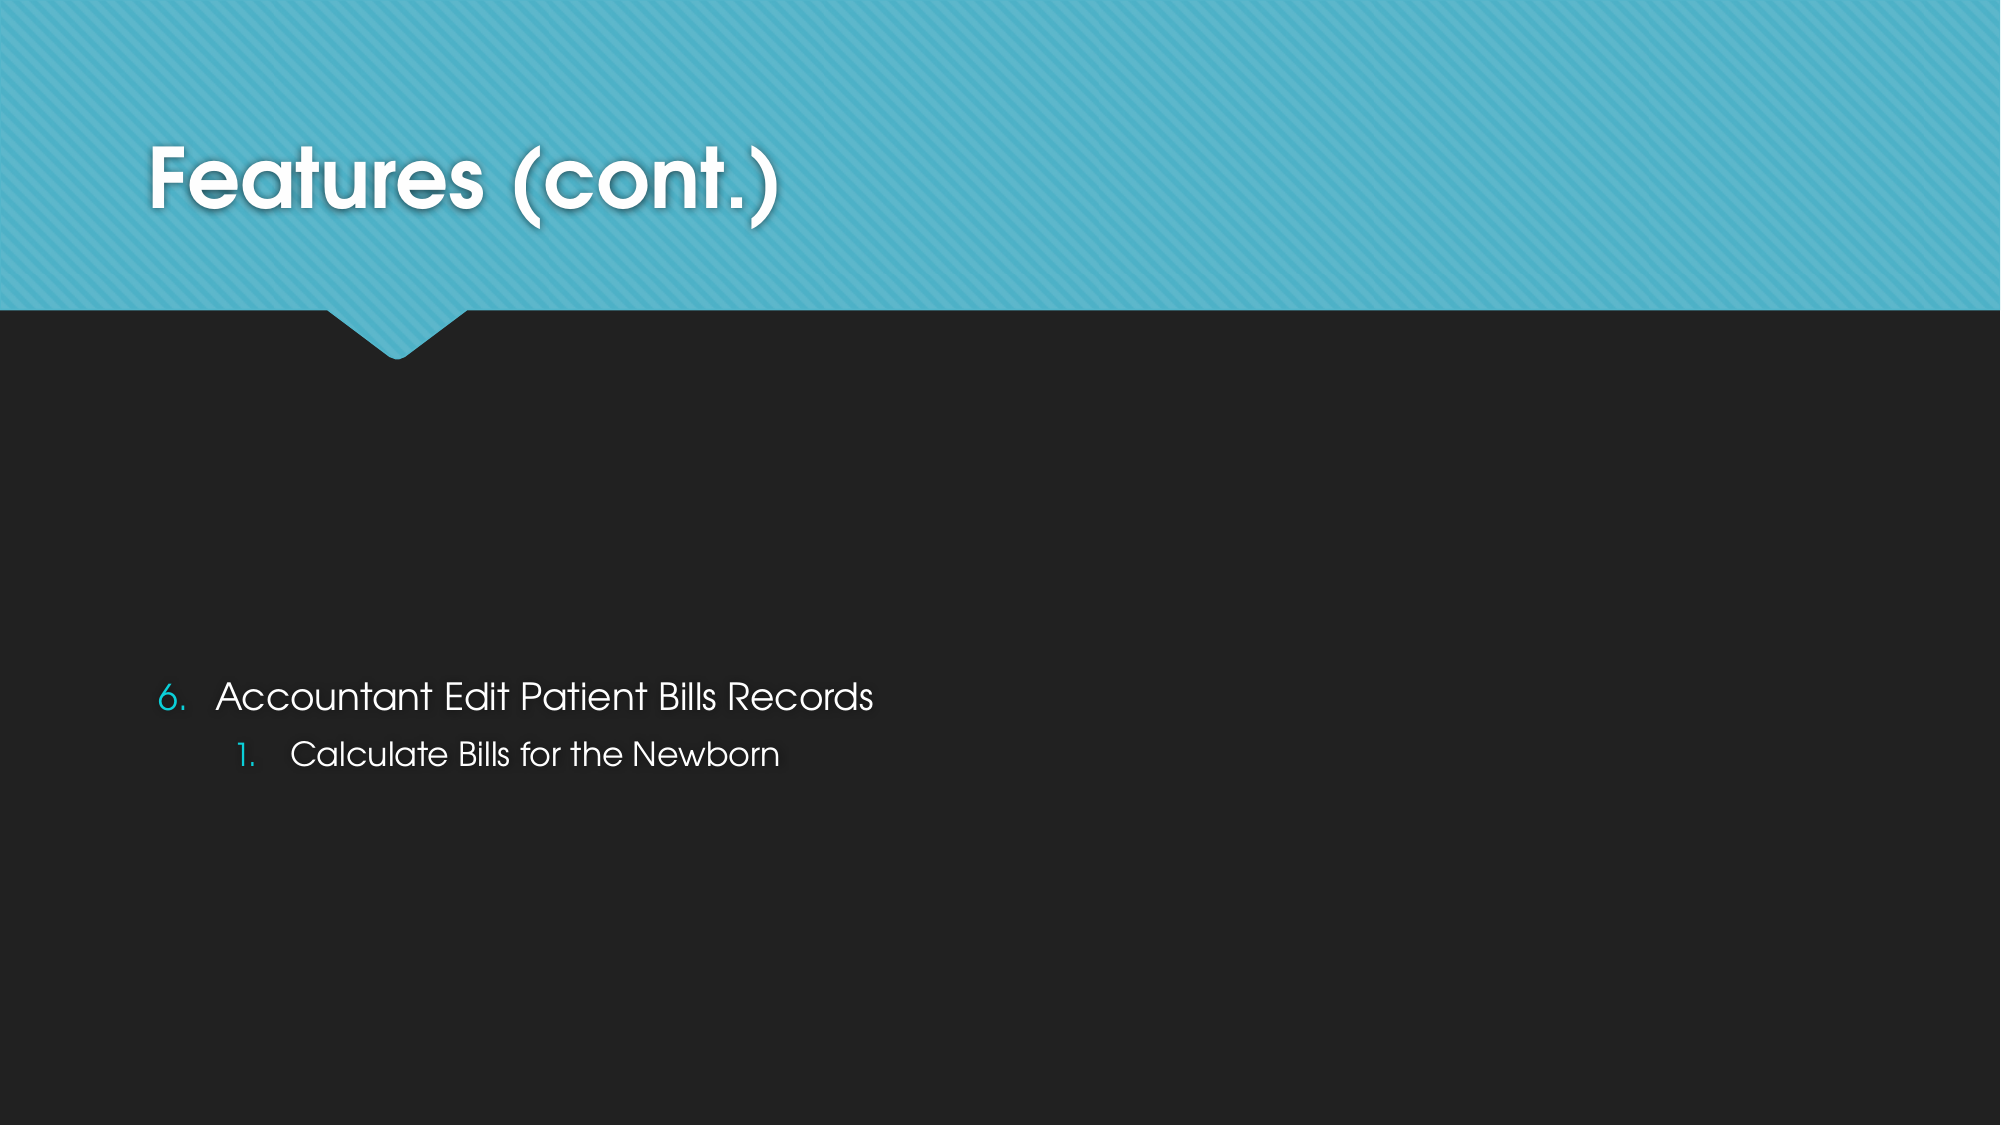

# Features (cont.)
Accountant Edit Patient Bills Records
Calculate Bills for the Newborn